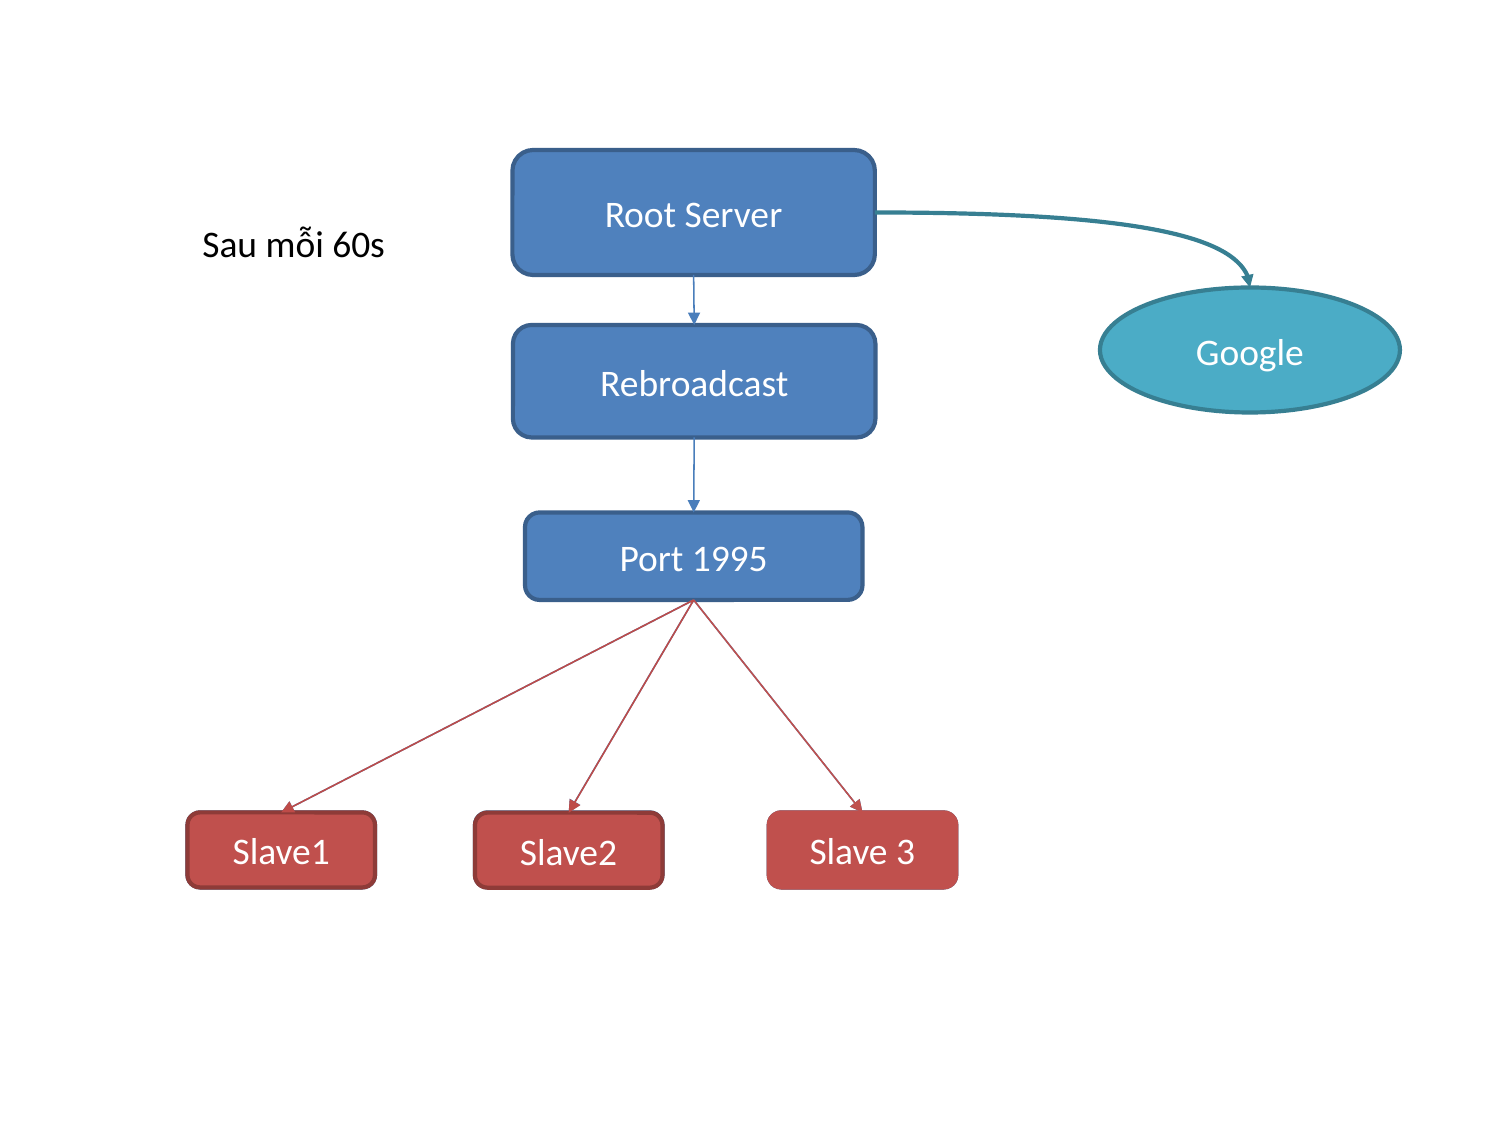

Root Server
Sau mỗi 60s
Google
Rebroadcast
Port 1995
Slave 1
Slave1
Slave 2
Slave 3
Slave 3
Slave2